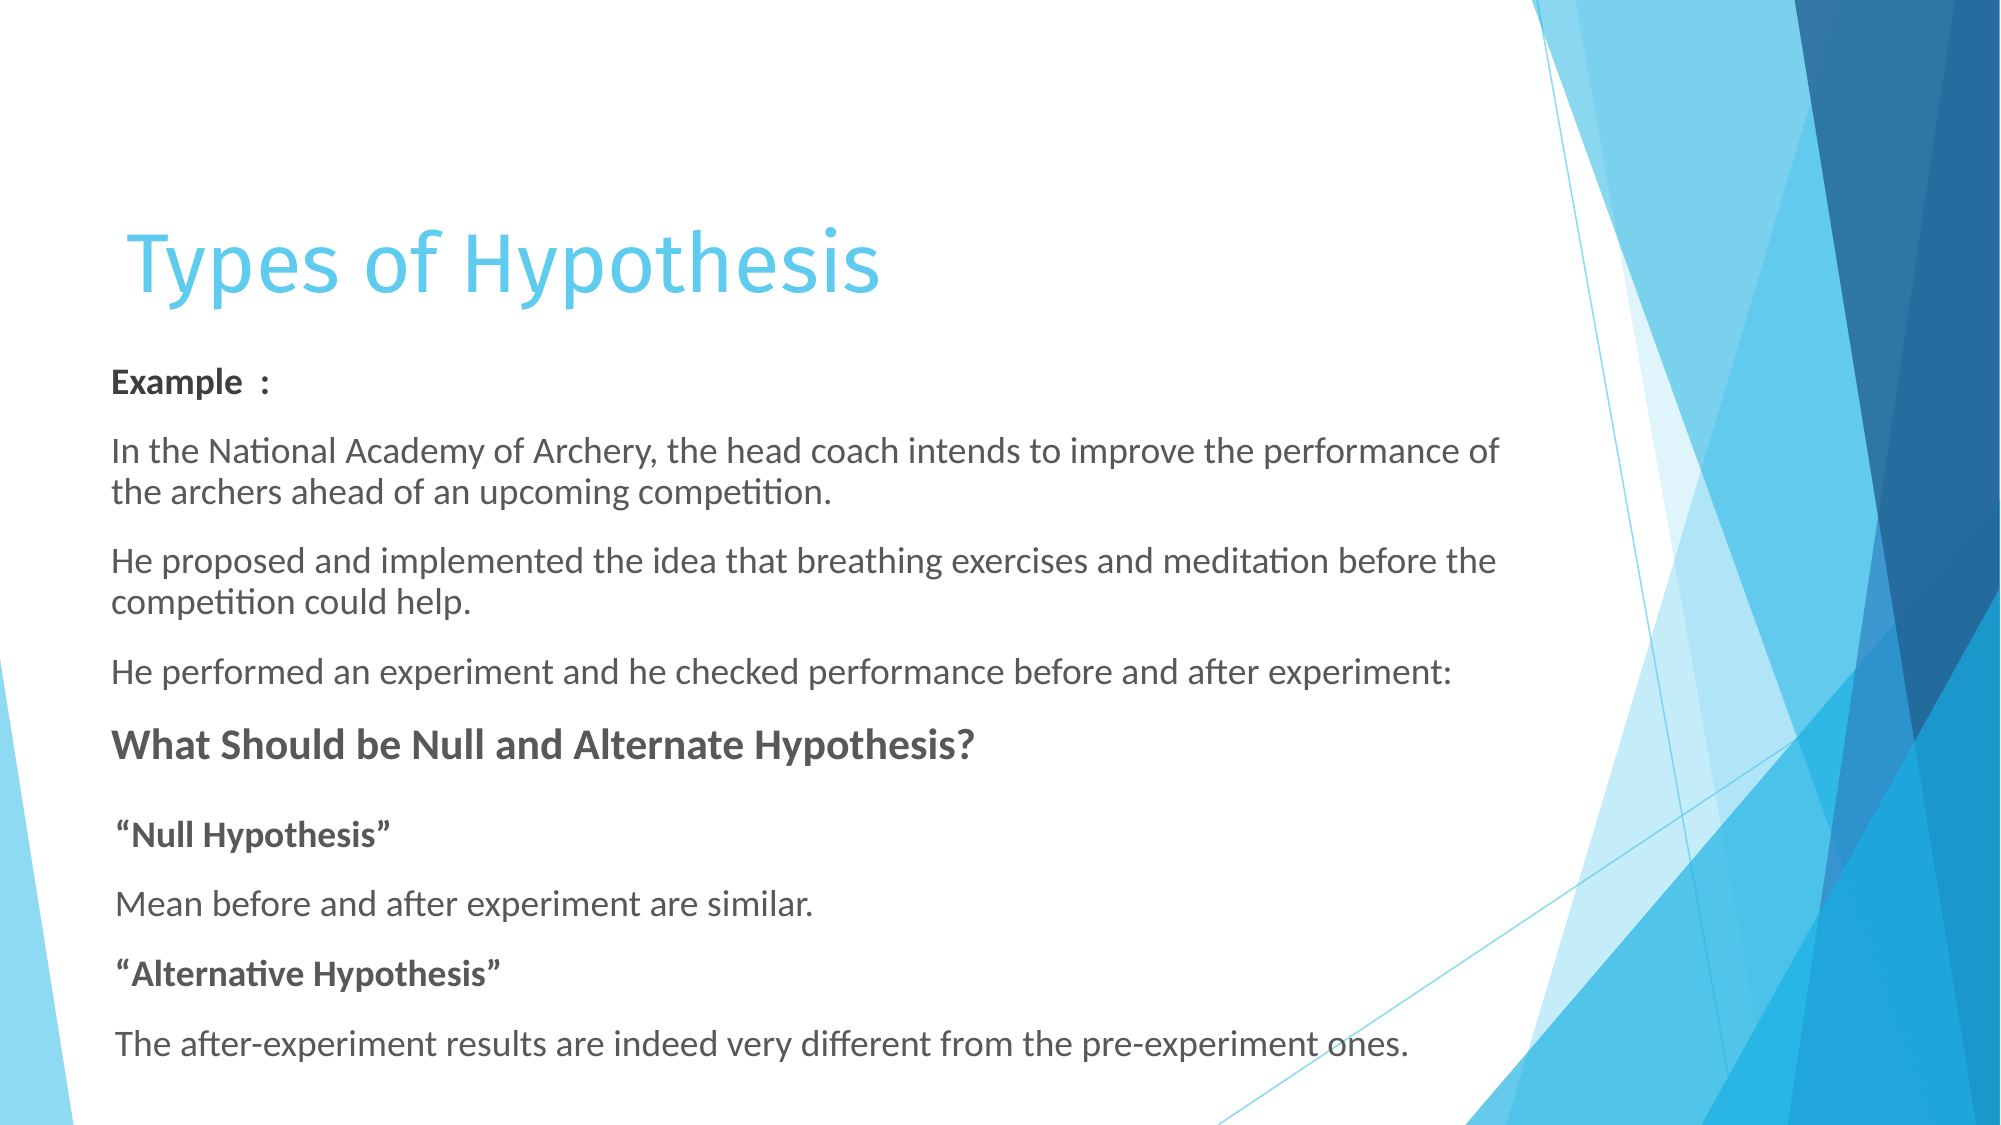

# Types of Hypothesis
Example  :
In the National Academy of Archery, the head coach intends to improve the performance of the archers ahead of an upcoming competition.
He proposed and implemented the idea that breathing exercises and meditation before the competition could help.
He performed an experiment and he checked performance before and after experiment:
What Should be Null and Alternate Hypothesis?
“Null Hypothesis”
Mean before and after experiment are similar.
“Alternative Hypothesis”
The after-experiment results are indeed very different from the pre-experiment ones.